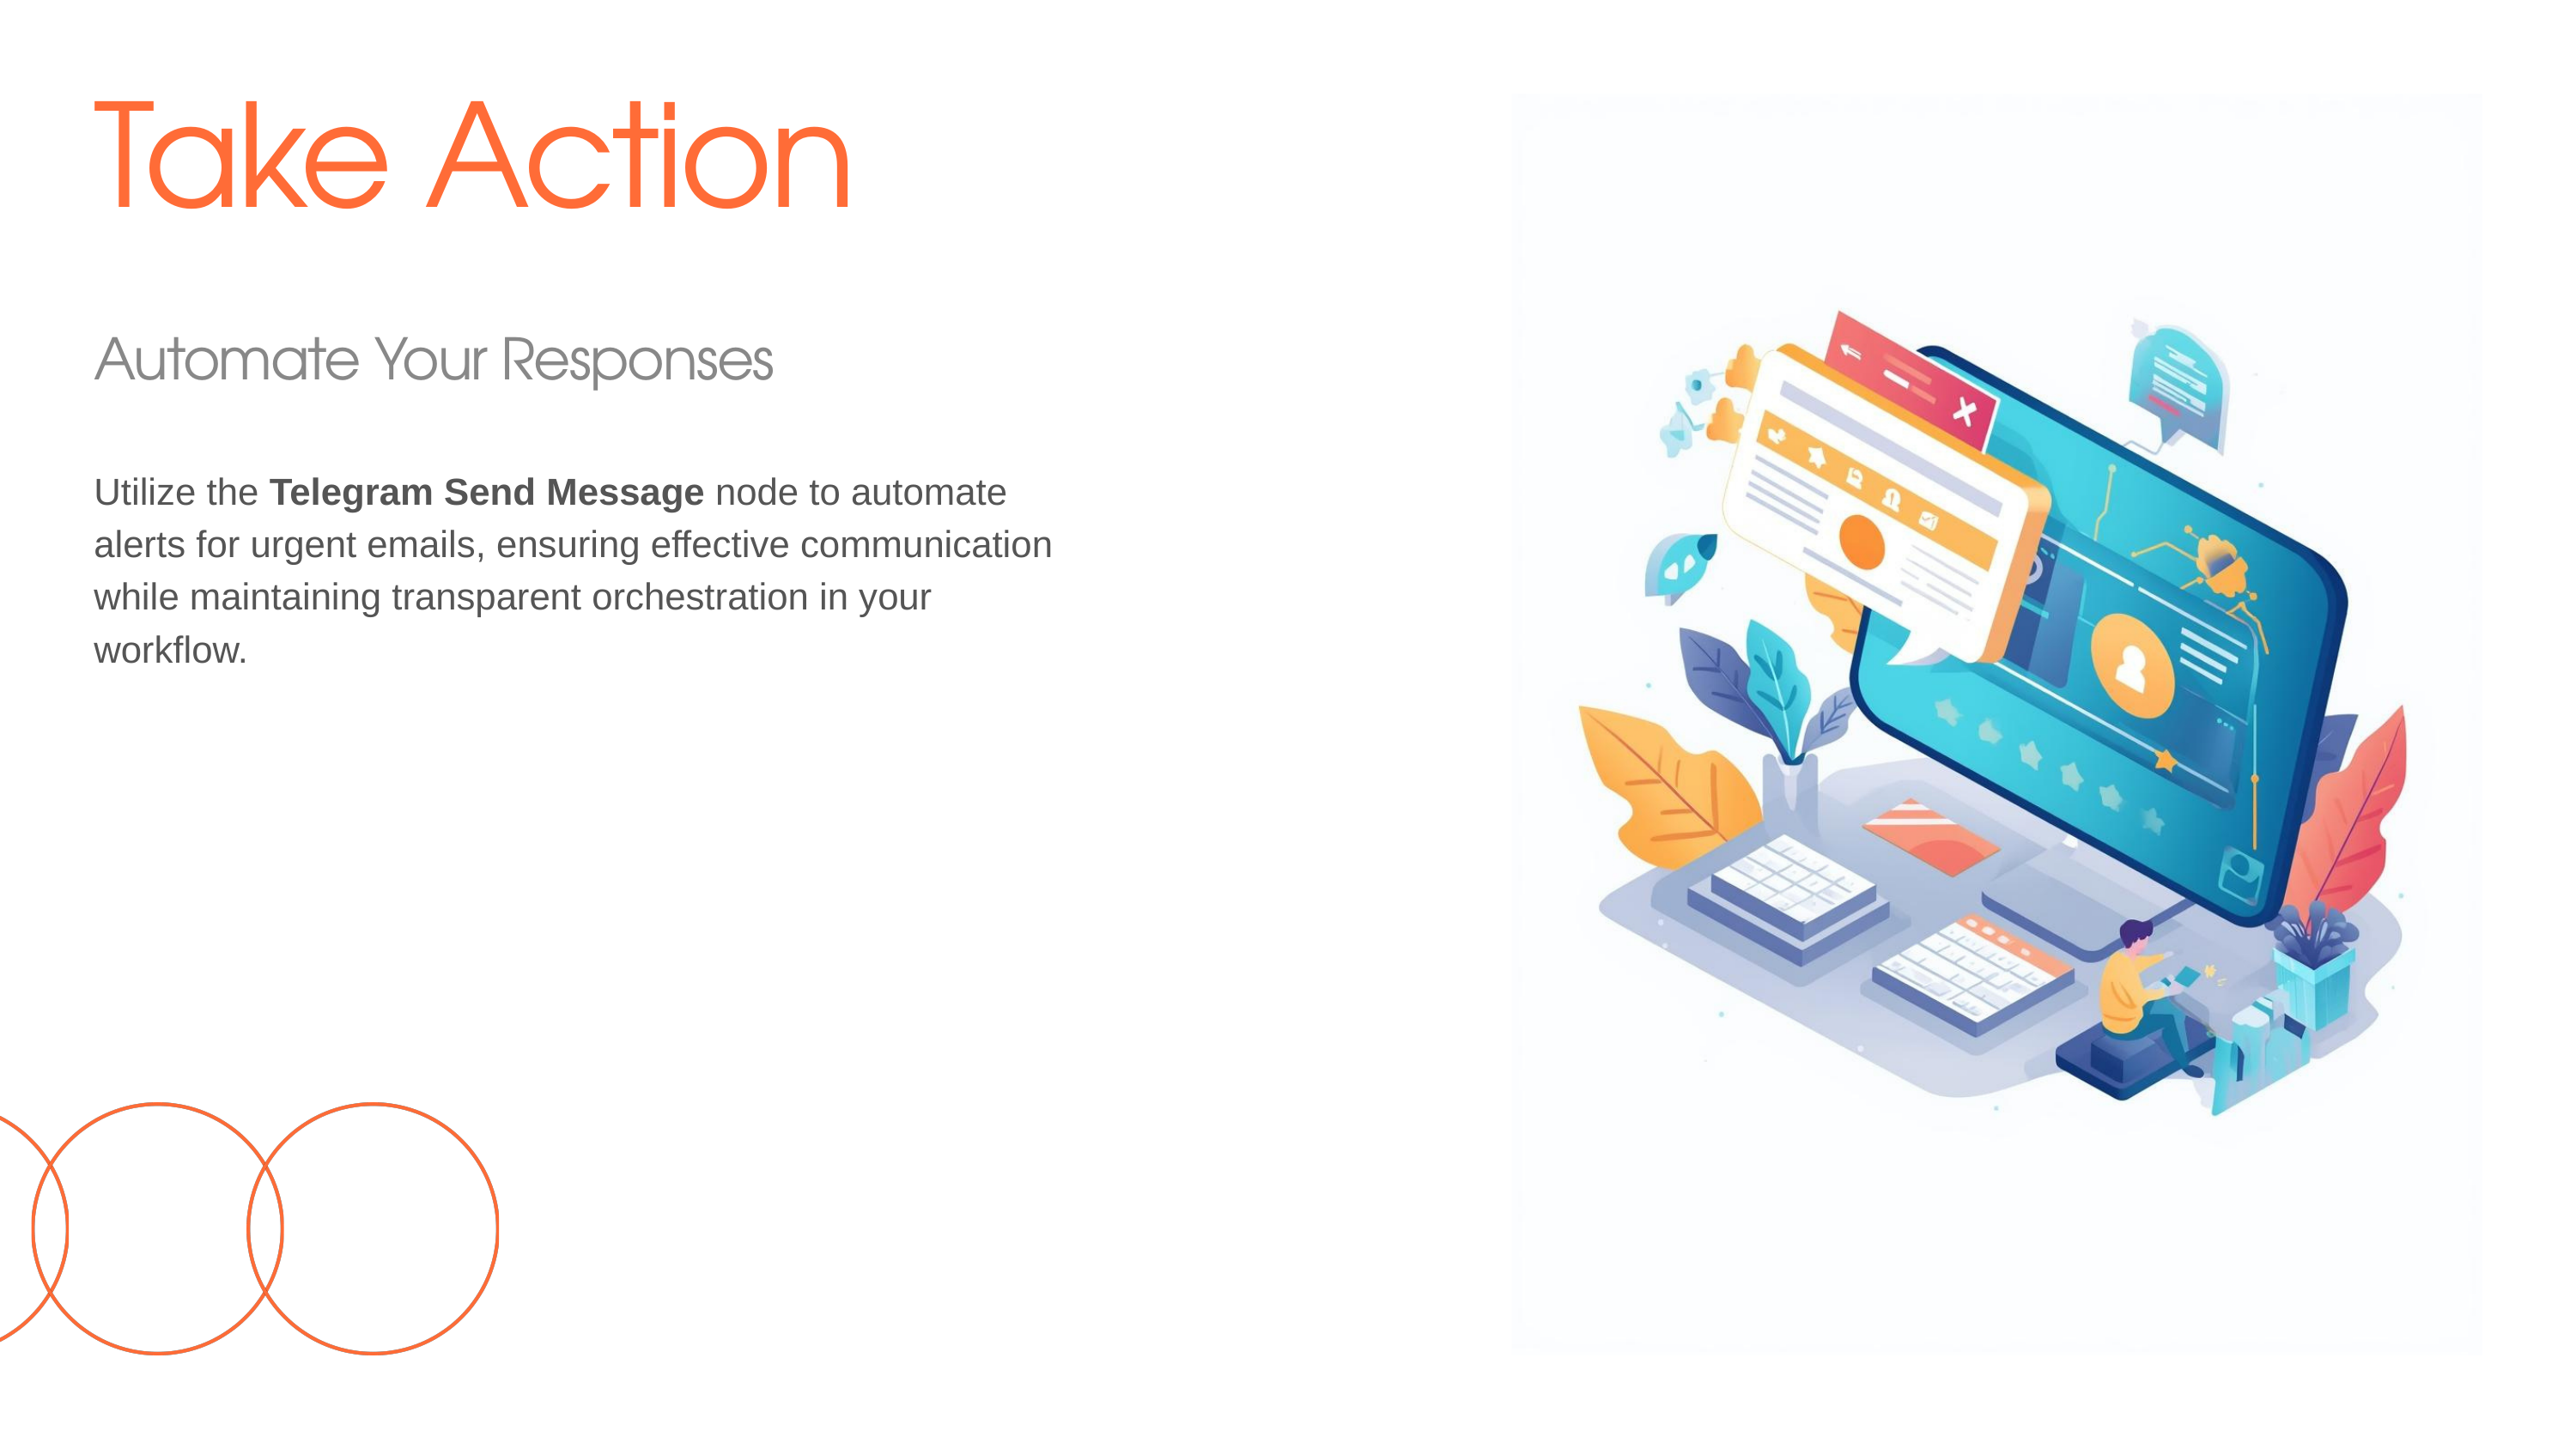

Take Action
Automate Your Responses
Utilize the Telegram Send Message node to automate alerts for urgent emails, ensuring effective communication while maintaining transparent orchestration in your workflow.